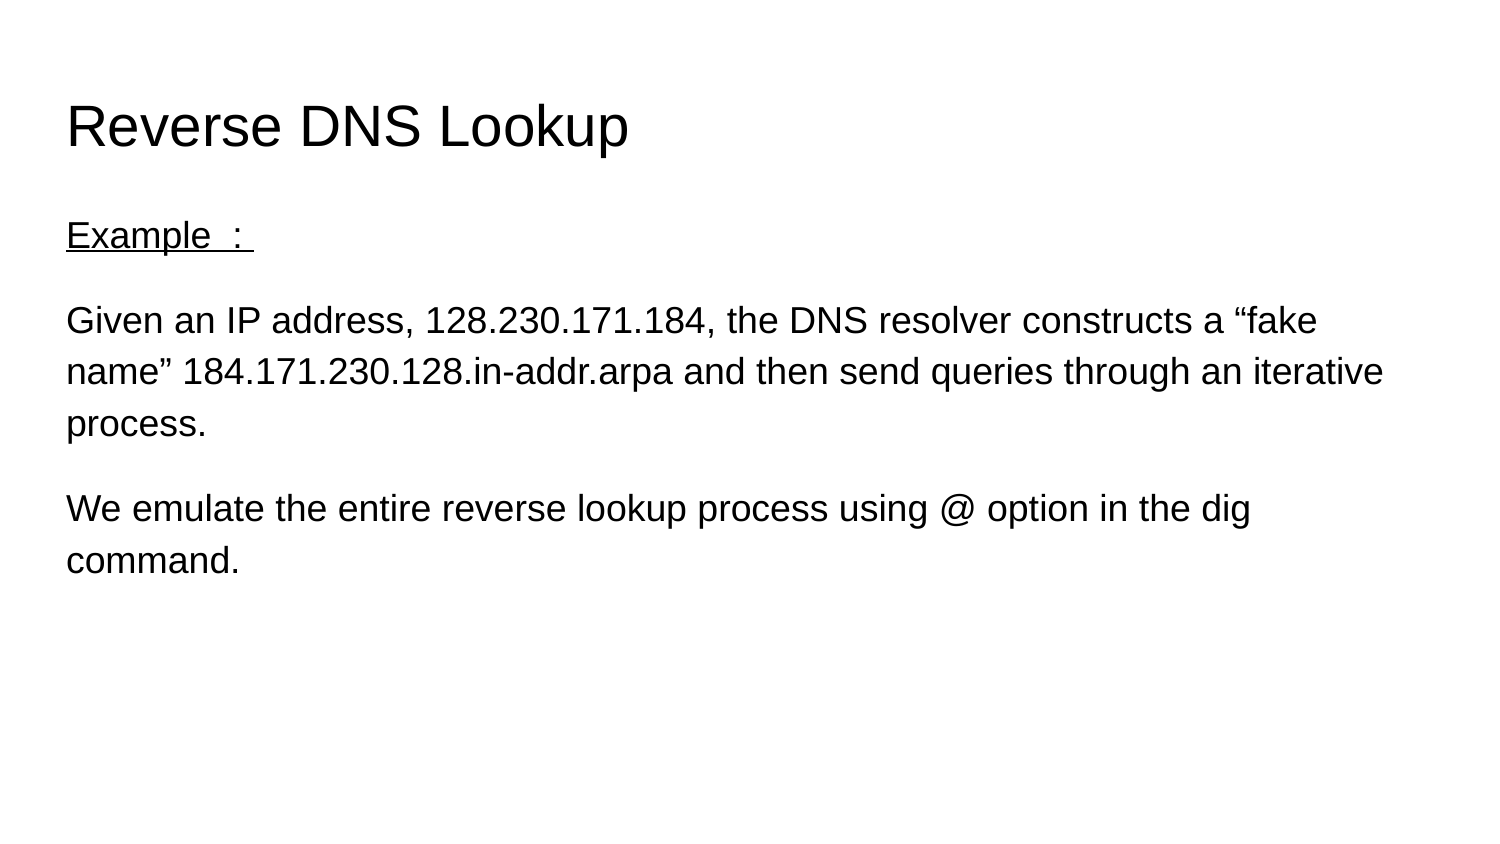

# Reverse DNS Lookup
Example  :
Given an IP address, 128.230.171.184, the DNS resolver constructs a “fake name” 184.171.230.128.in-addr.arpa and then send queries through an iterative process.
We emulate the entire reverse lookup process using @ option in the dig command.